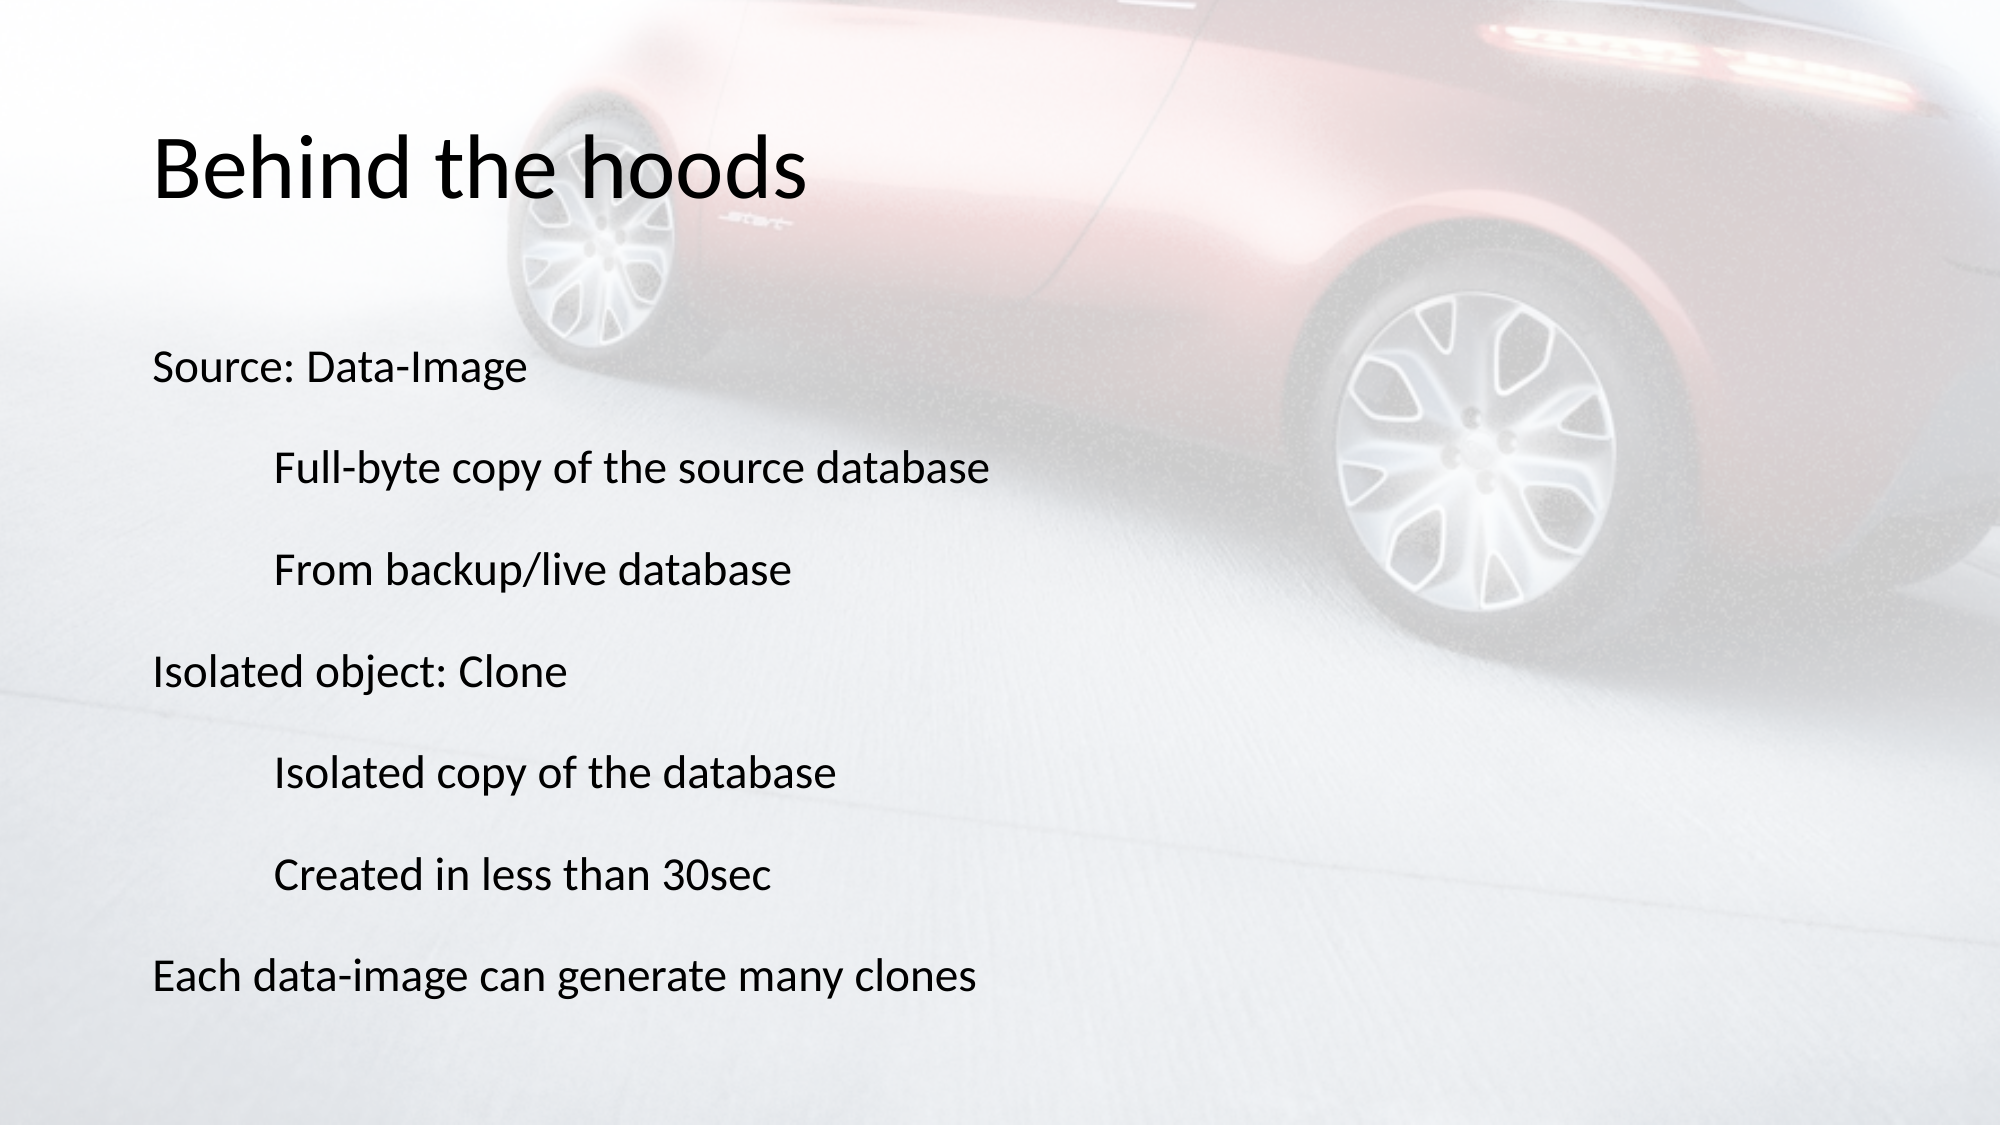

# Behind the hoods
Source: Data-Image
	Full-byte copy of the source database
	From backup/live database
Isolated object: Clone
	Isolated copy of the database
	Created in less than 30sec
Each data-image can generate many clones